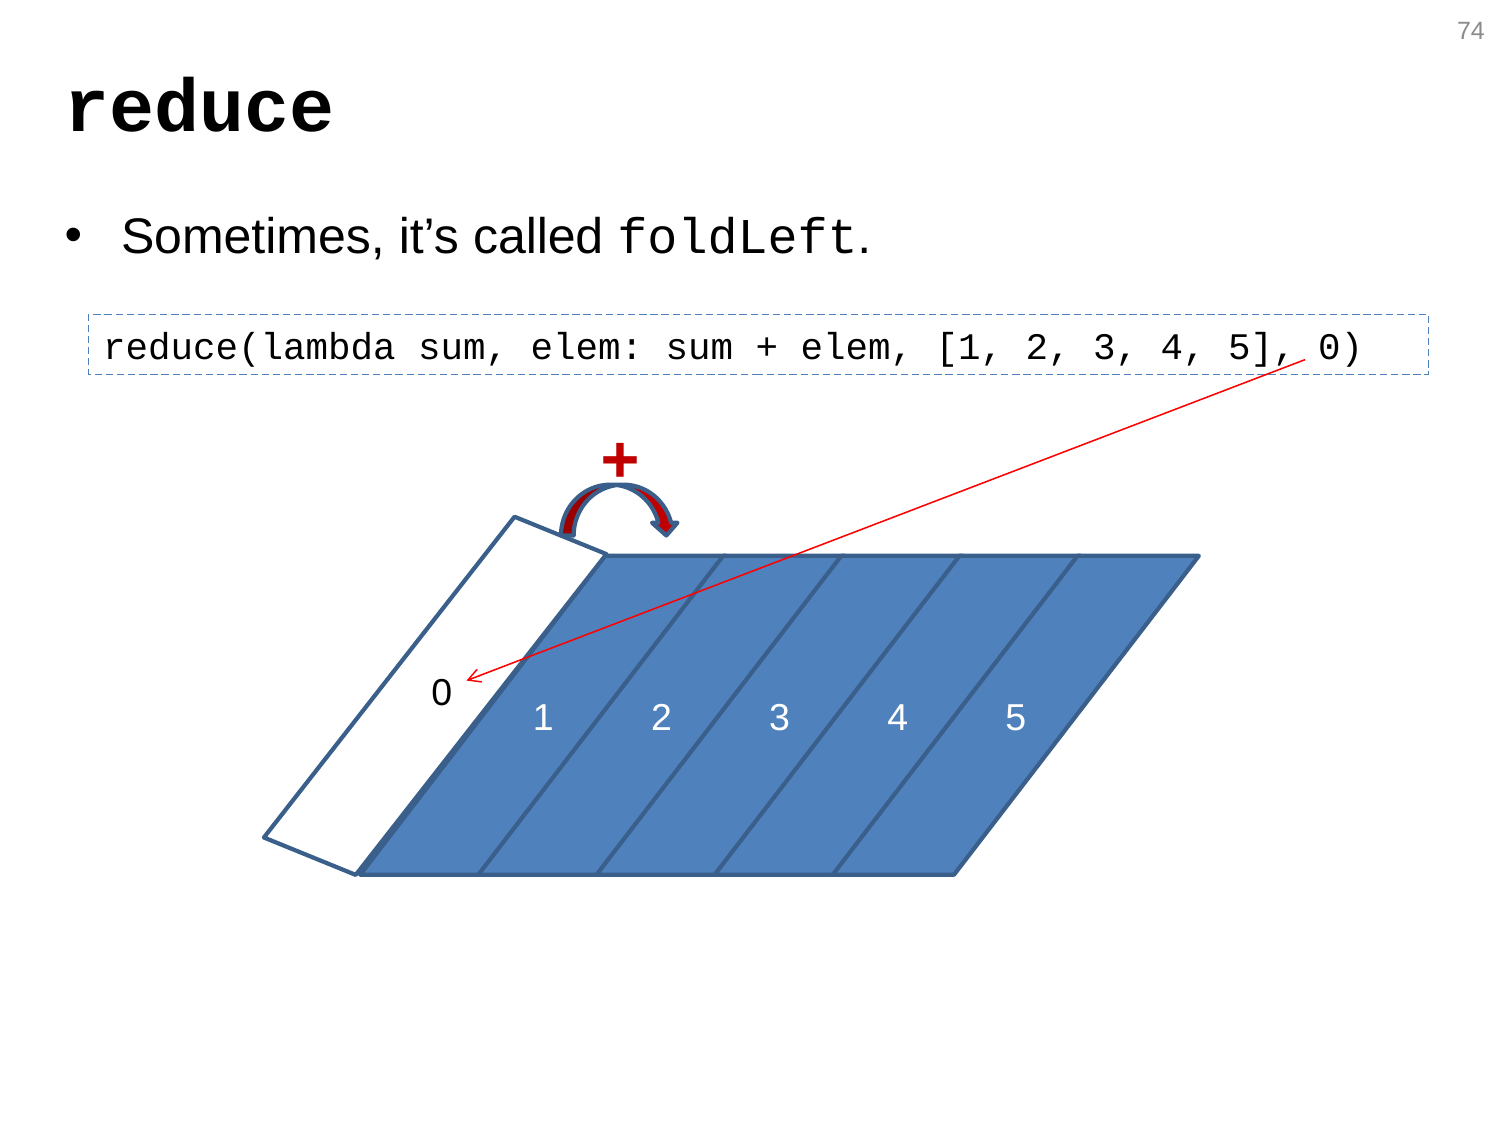

74
# reduce
Sometimes, it’s called foldLeft.
reduce(lambda sum, elem: sum + elem, [1, 2, 3, 4, 5], 0)
+

1
2
3
4
5
0